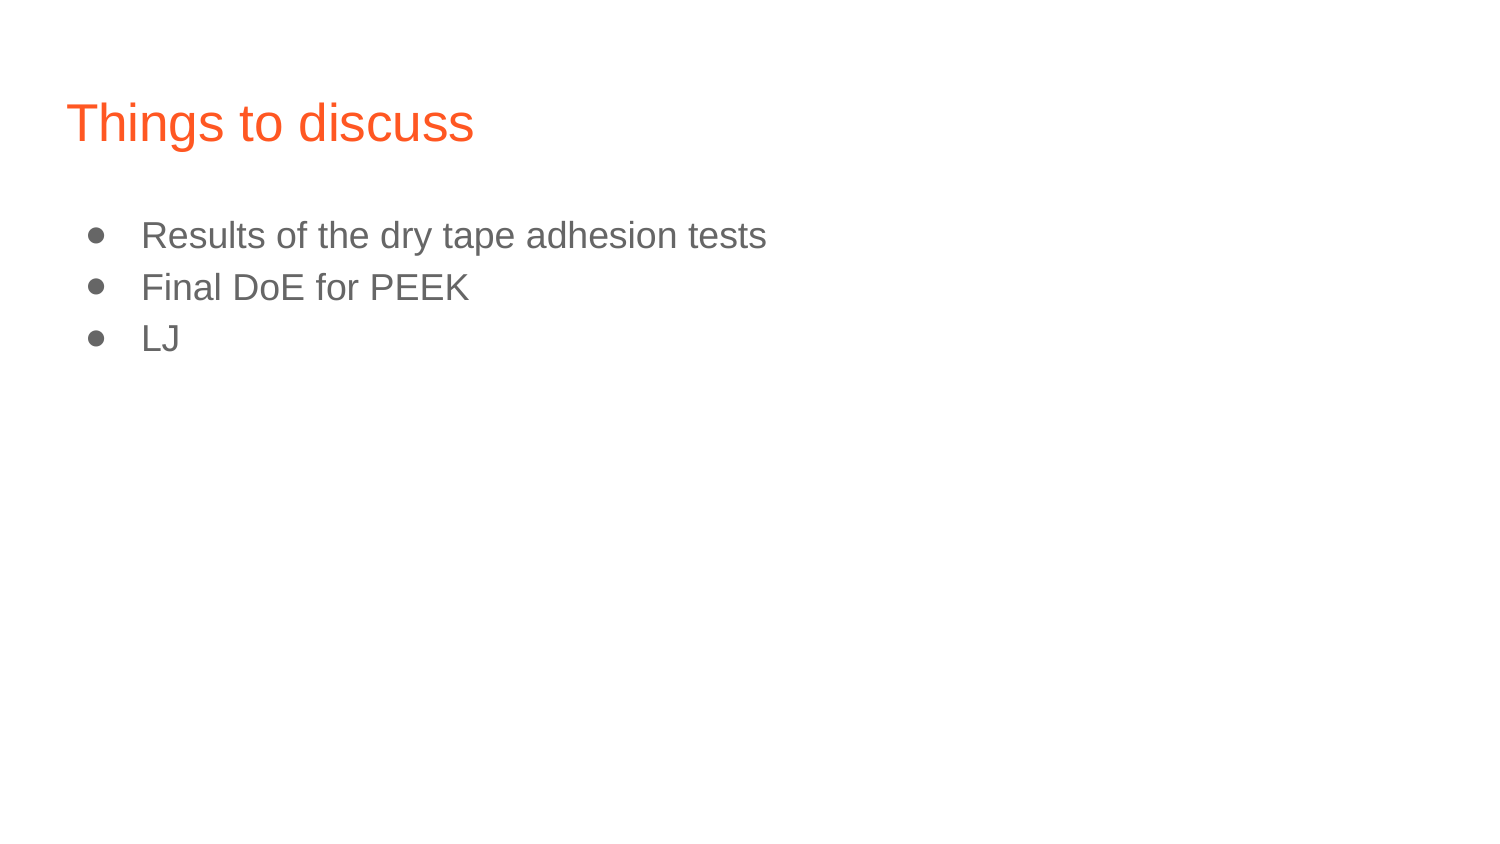

# Things to discuss
Results of the dry tape adhesion tests
Final DoE for PEEK
LJ